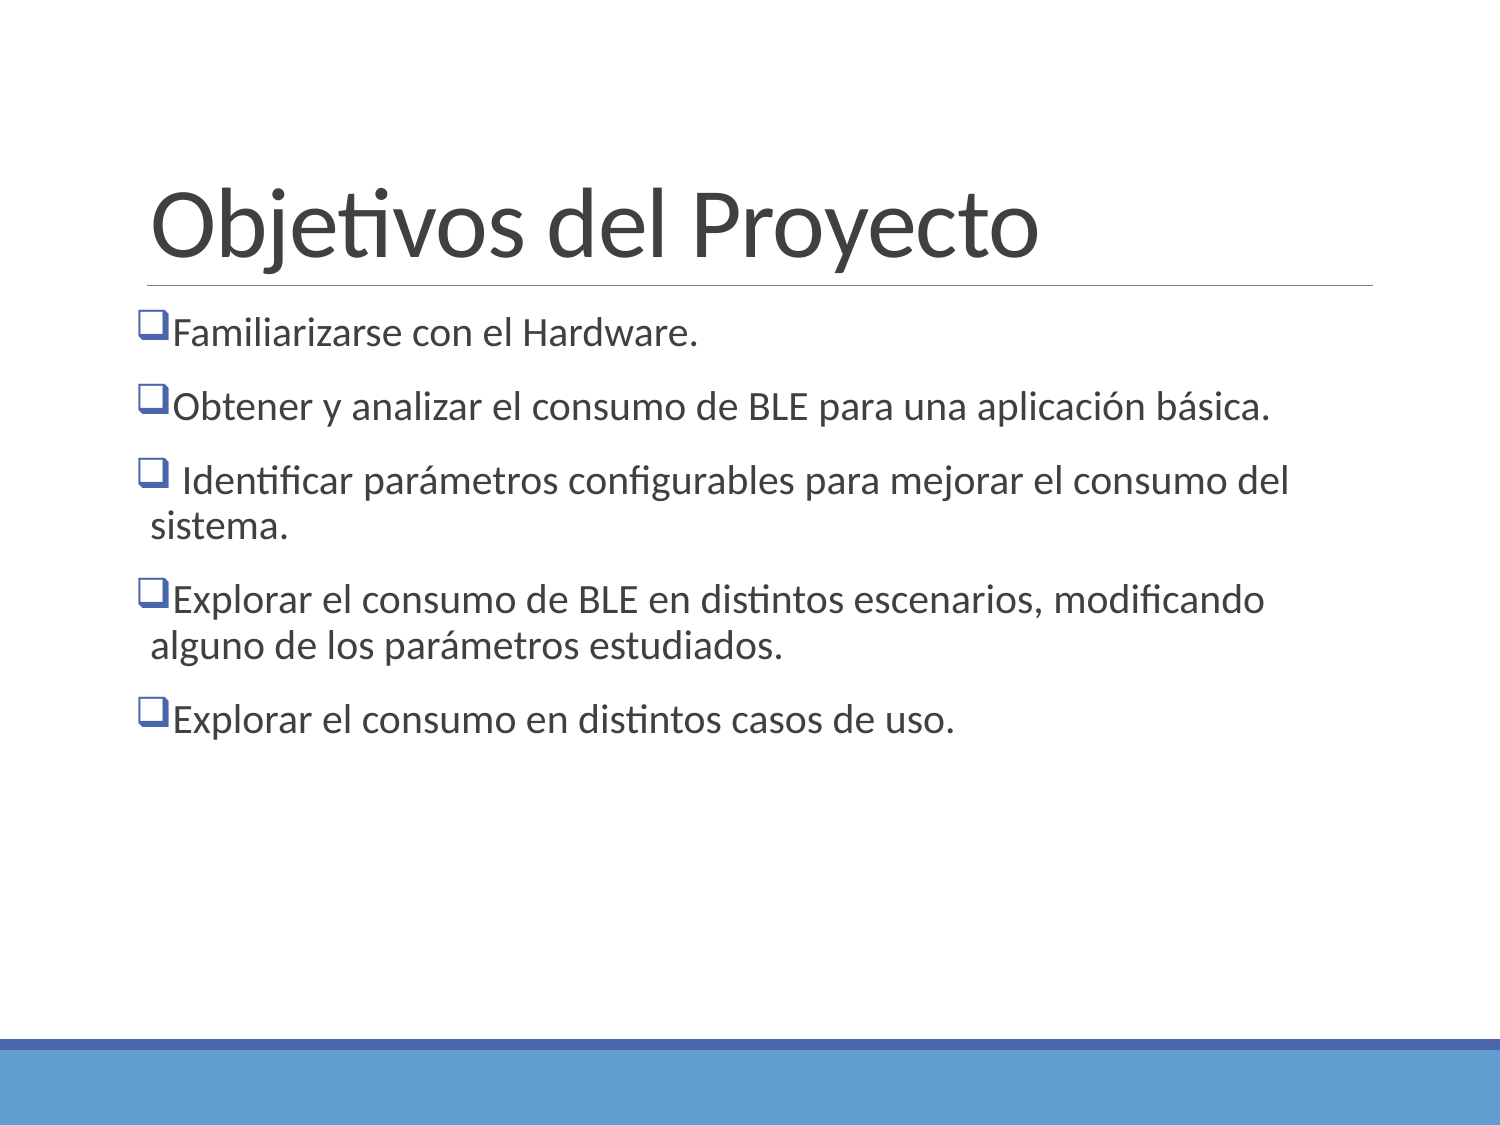

# Objetivos del Proyecto
Familiarizarse con el Hardware.
Obtener y analizar el consumo de BLE para una aplicación básica.
 Identificar parámetros configurables para mejorar el consumo del sistema.
Explorar el consumo de BLE en distintos escenarios, modificando alguno de los parámetros estudiados.
Explorar el consumo en distintos casos de uso.